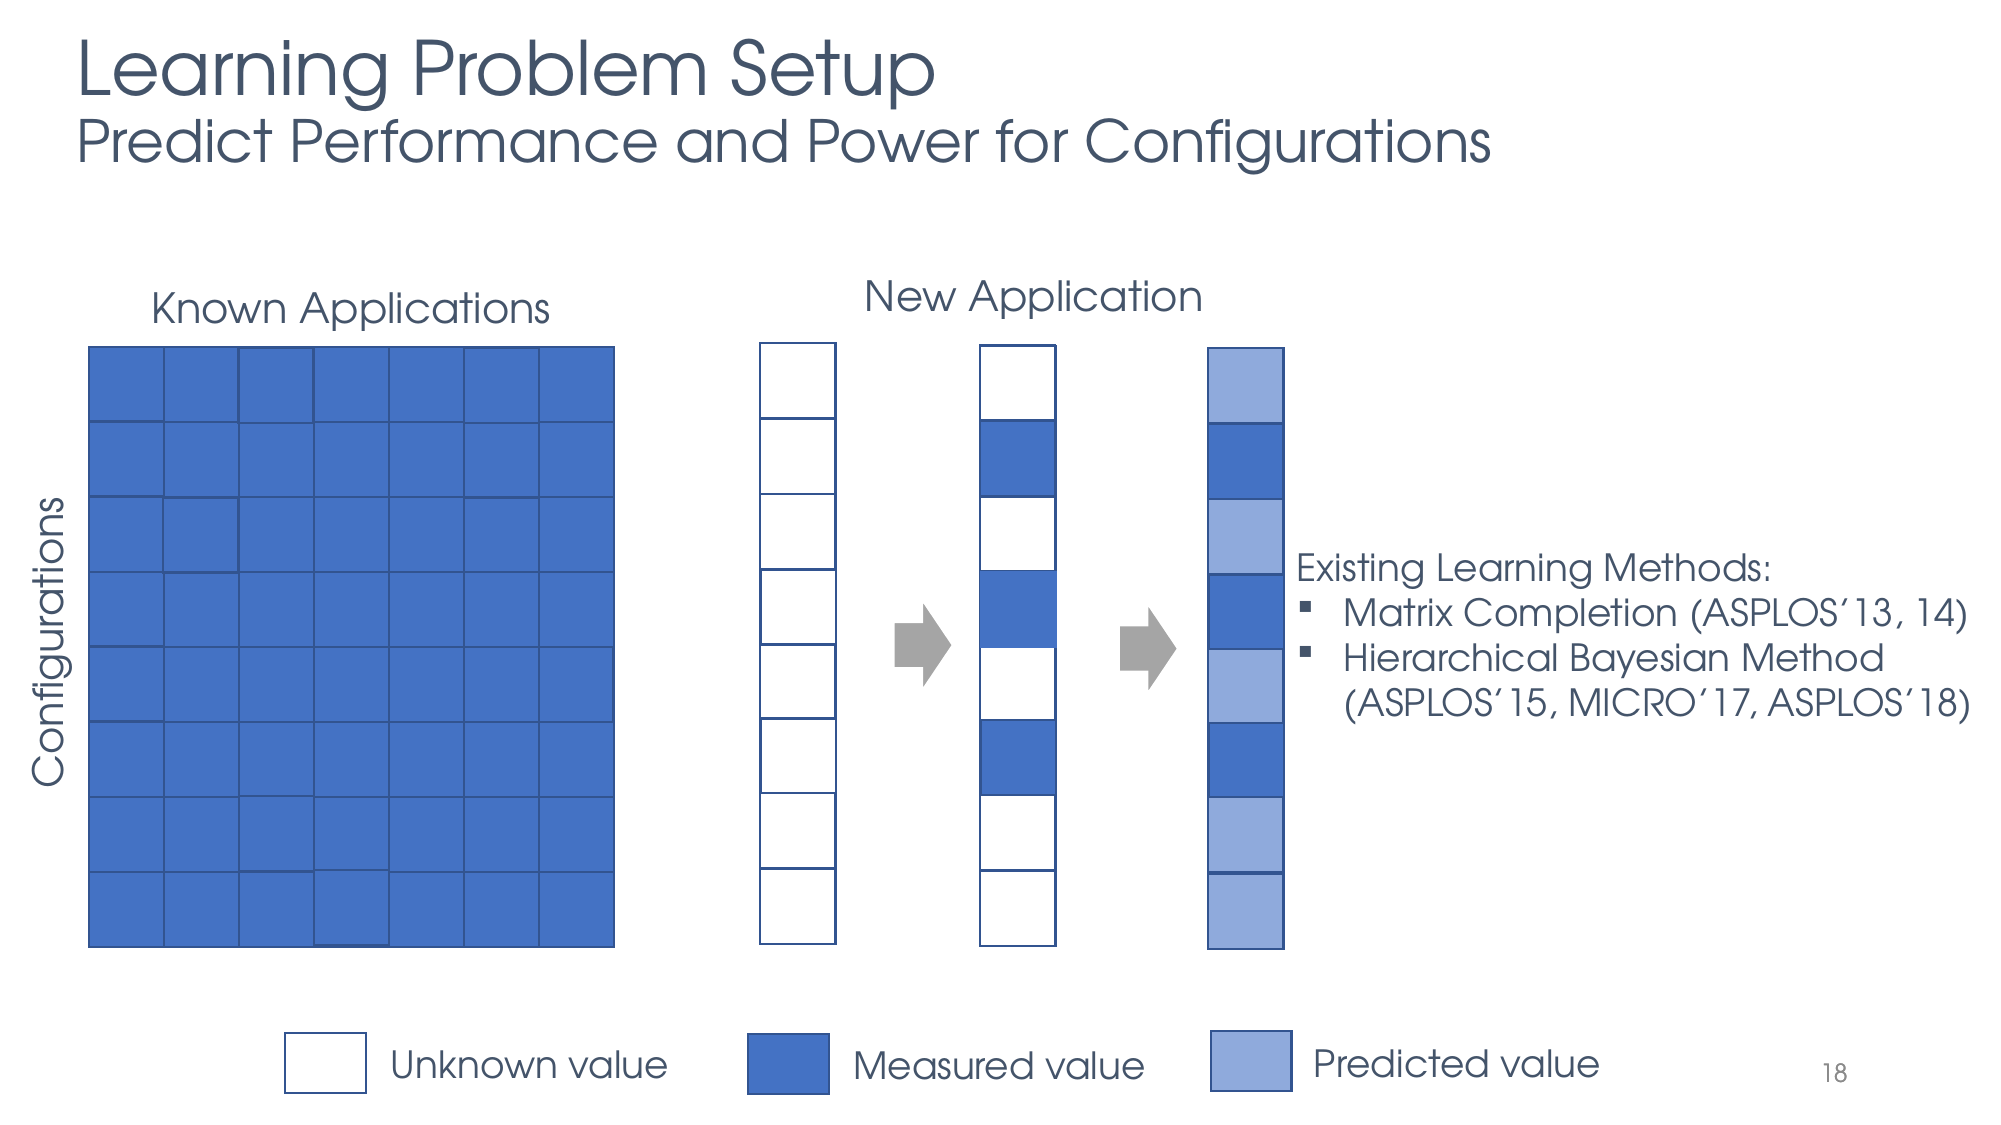

Learning Problem Setup
Predict Performance and Power for Configurations
New Application

Known Applications

Configurations

Predicted value

Unknown value

Measured value

Existing Learning Methods:
Matrix Completion (ASPLOS’13, 14)
Hierarchical Bayesian Method (ASPLOS’15, MICRO’17, ASPLOS’18)
18
18